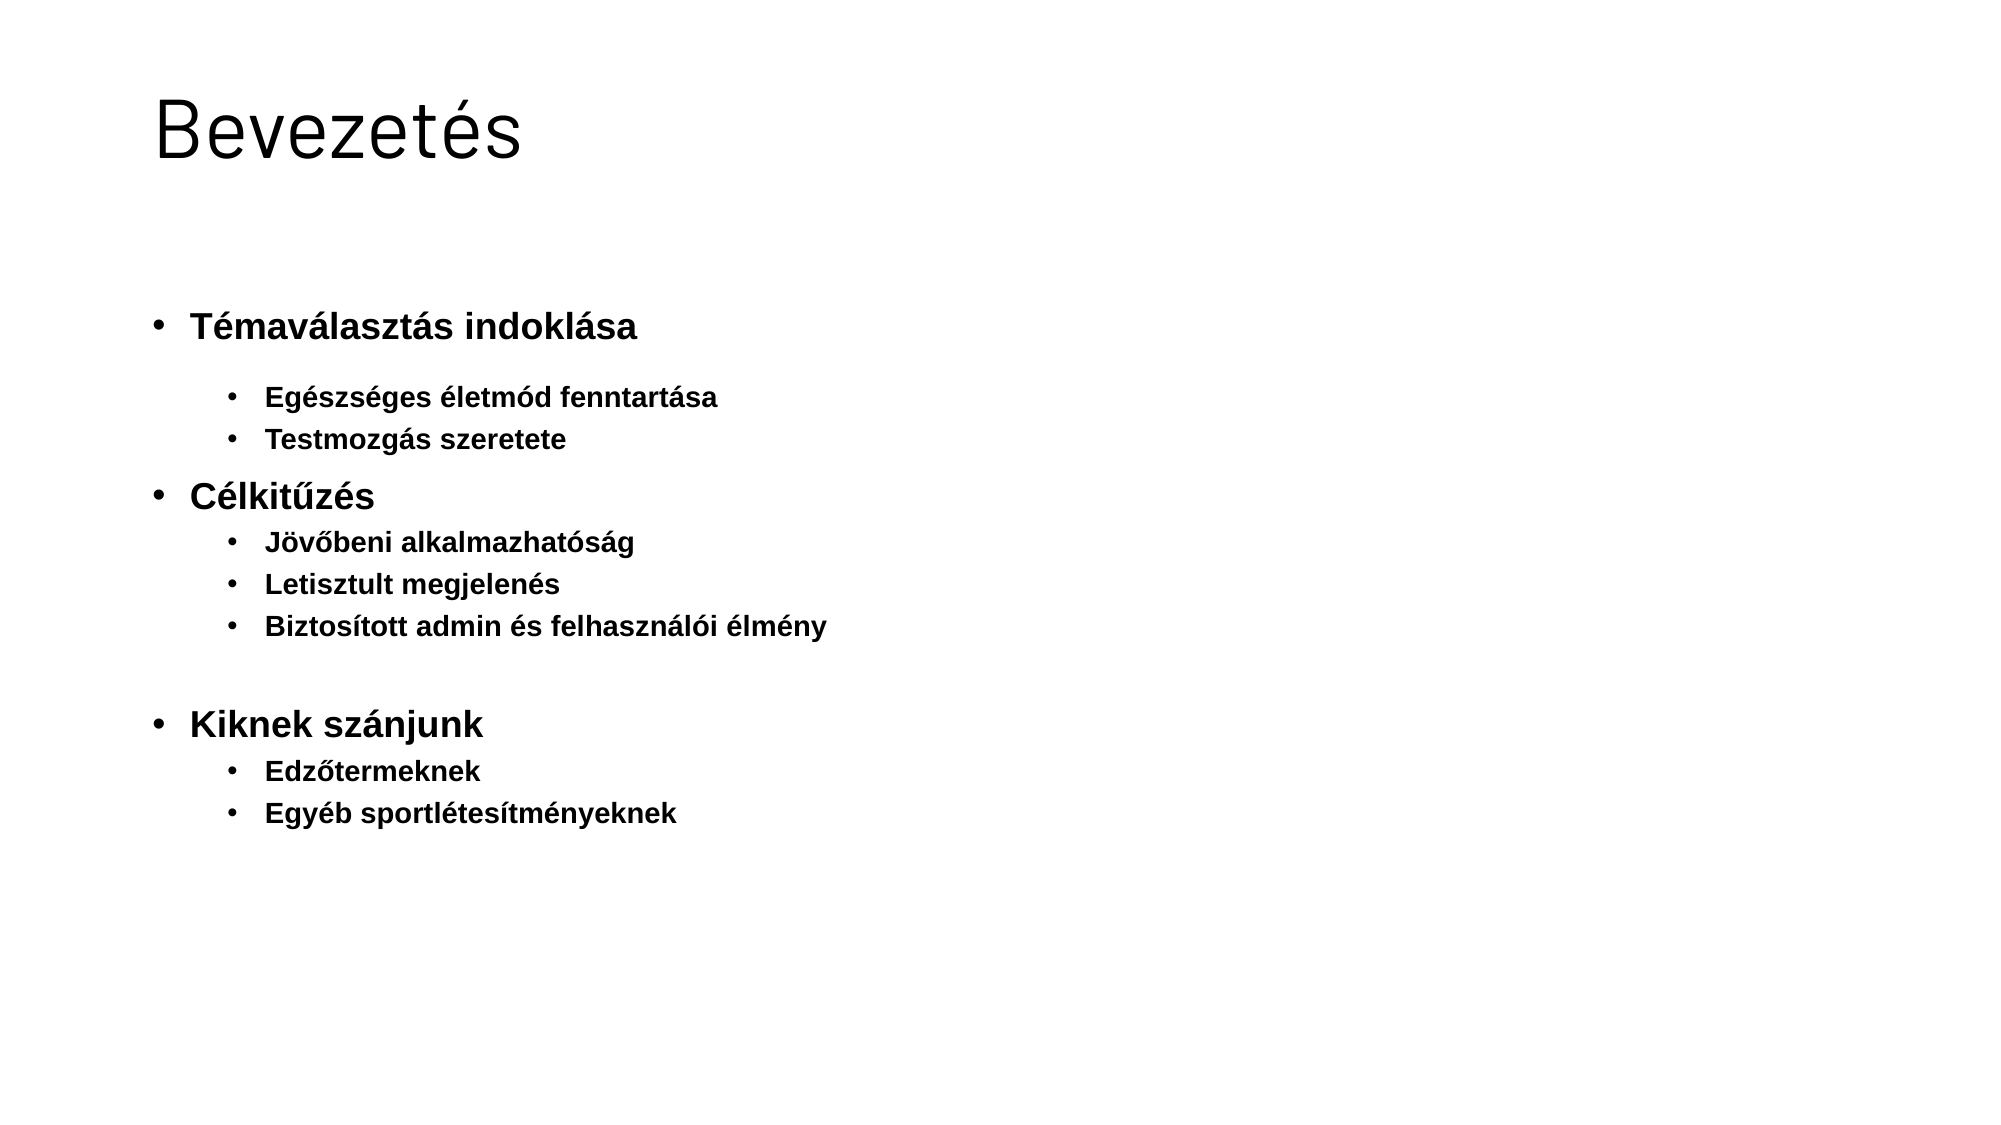

Bevezetés
Témaválasztás indoklása
Egészséges életmód fenntartása
Testmozgás szeretete
Célkitűzés
Jövőbeni alkalmazhatóság
Letisztult megjelenés
Biztosított admin és felhasználói élmény

Kiknek szánjunk
Edzőtermeknek
Egyéb sportlétesítményeknek